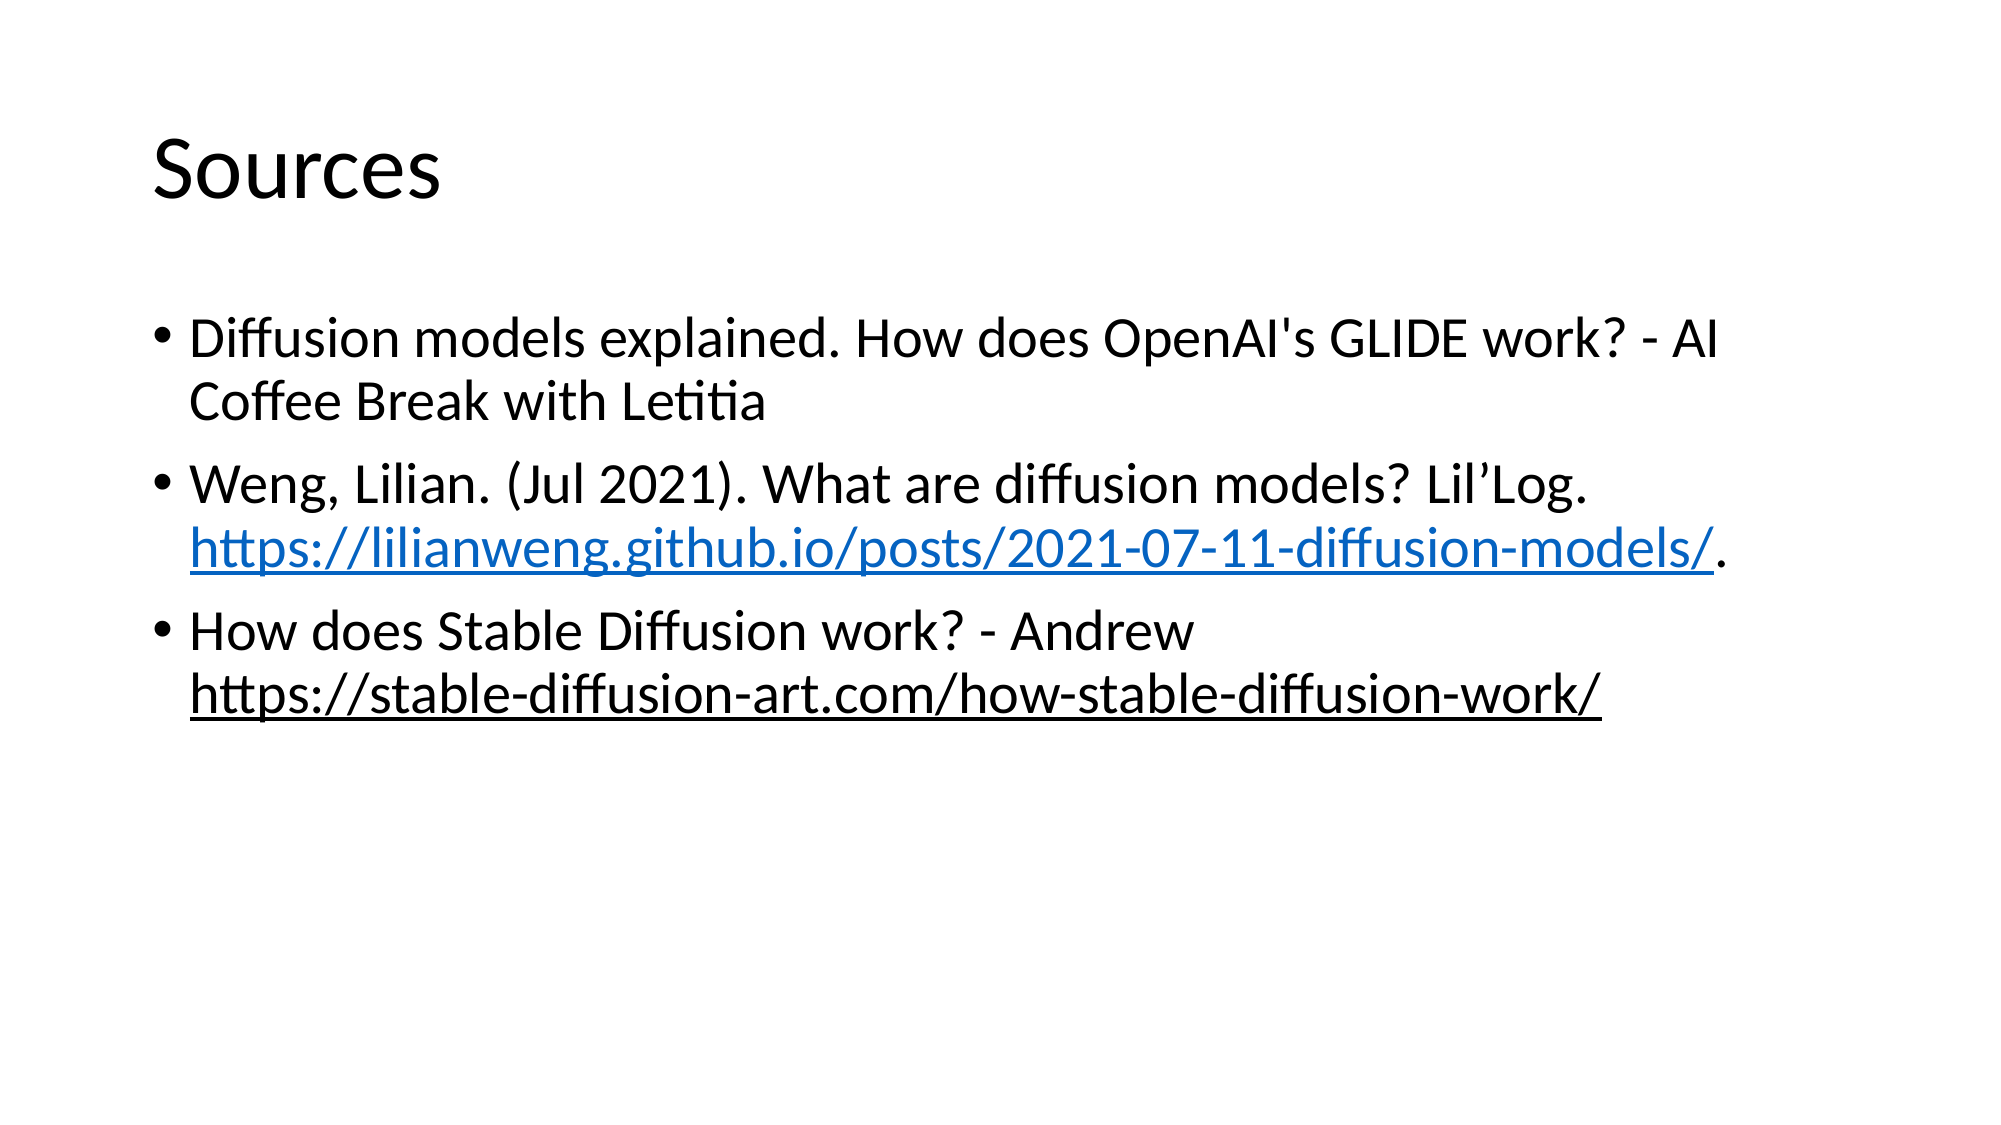

# Sources
Diffusion models explained. How does OpenAI's GLIDE work? - AI Coffee Break with Letitia
Weng, Lilian. (Jul 2021). What are diffusion models? Lil’Log. https://lilianweng.github.io/posts/2021-07-11-diffusion-models/.
How does Stable Diffusion work? - Andrew
https://stable-diffusion-art.com/how-stable-diffusion-work/